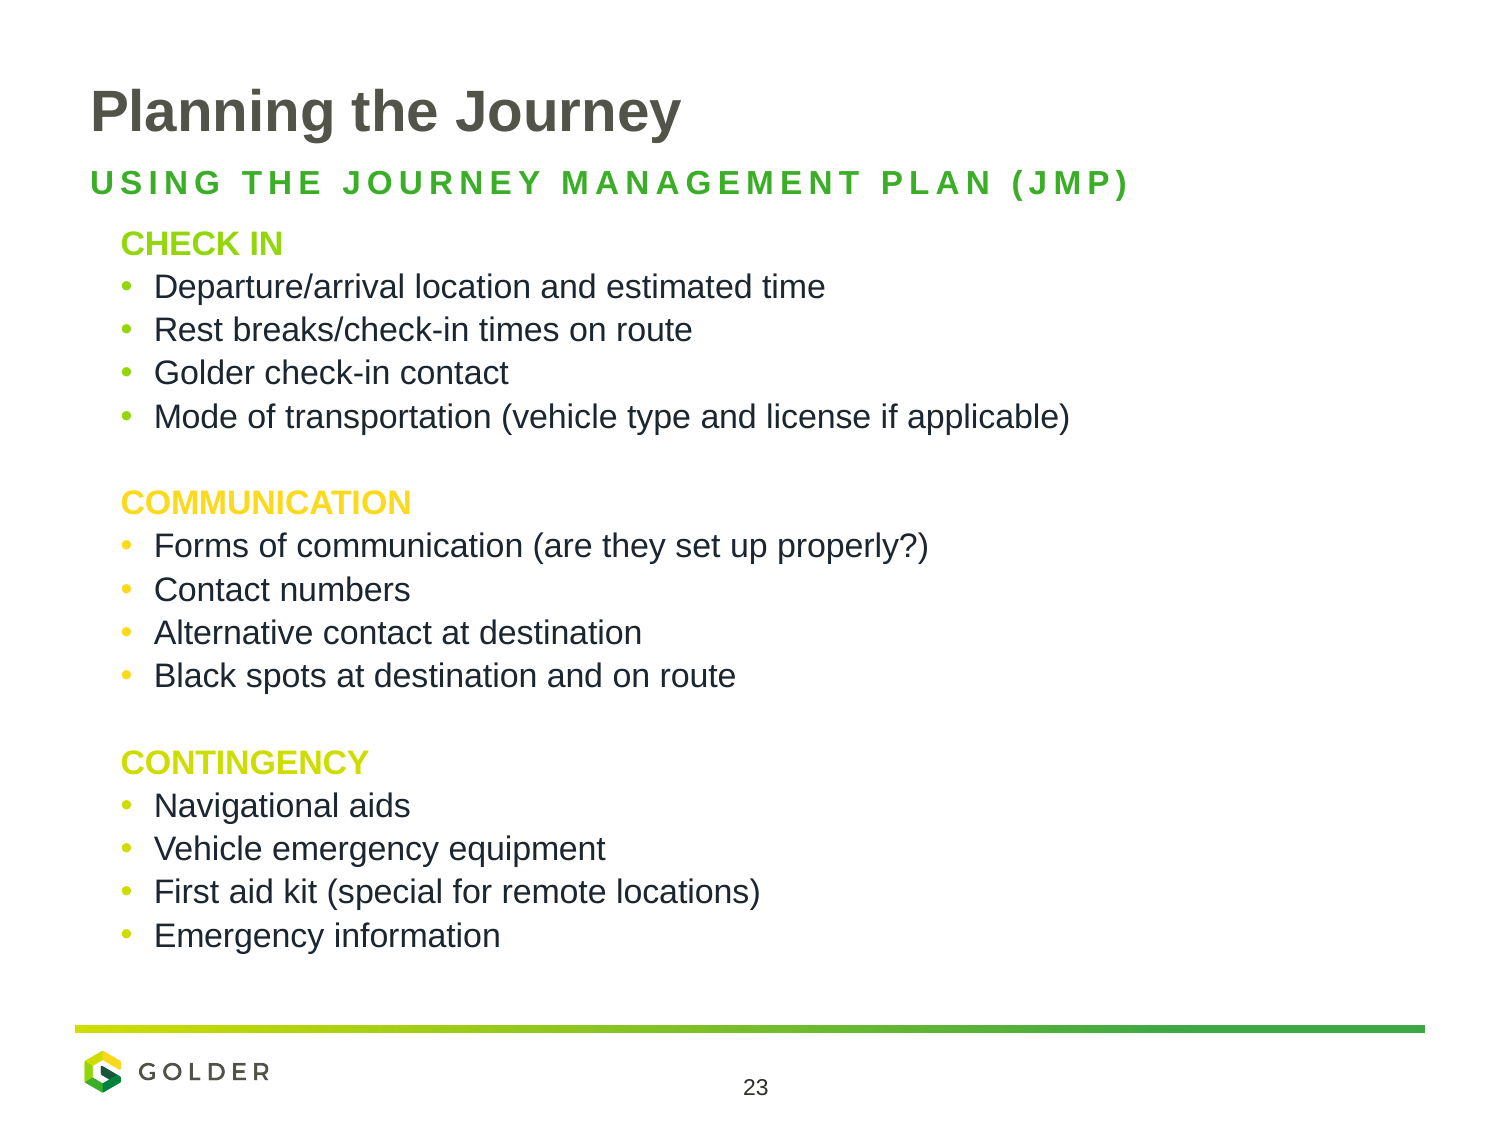

# Planning the Journey
Using the journey management plan (jmp)
CHECK IN
Departure/arrival location and estimated time
Rest breaks/check-in times on route
Golder check-in contact
Mode of transportation (vehicle type and license if applicable)

COMMUNICATION
Forms of communication (are they set up properly?)
Contact numbers
Alternative contact at destination
Black spots at destination and on route

CONTINGENCY
Navigational aids
Vehicle emergency equipment
First aid kit (special for remote locations)
Emergency information

23